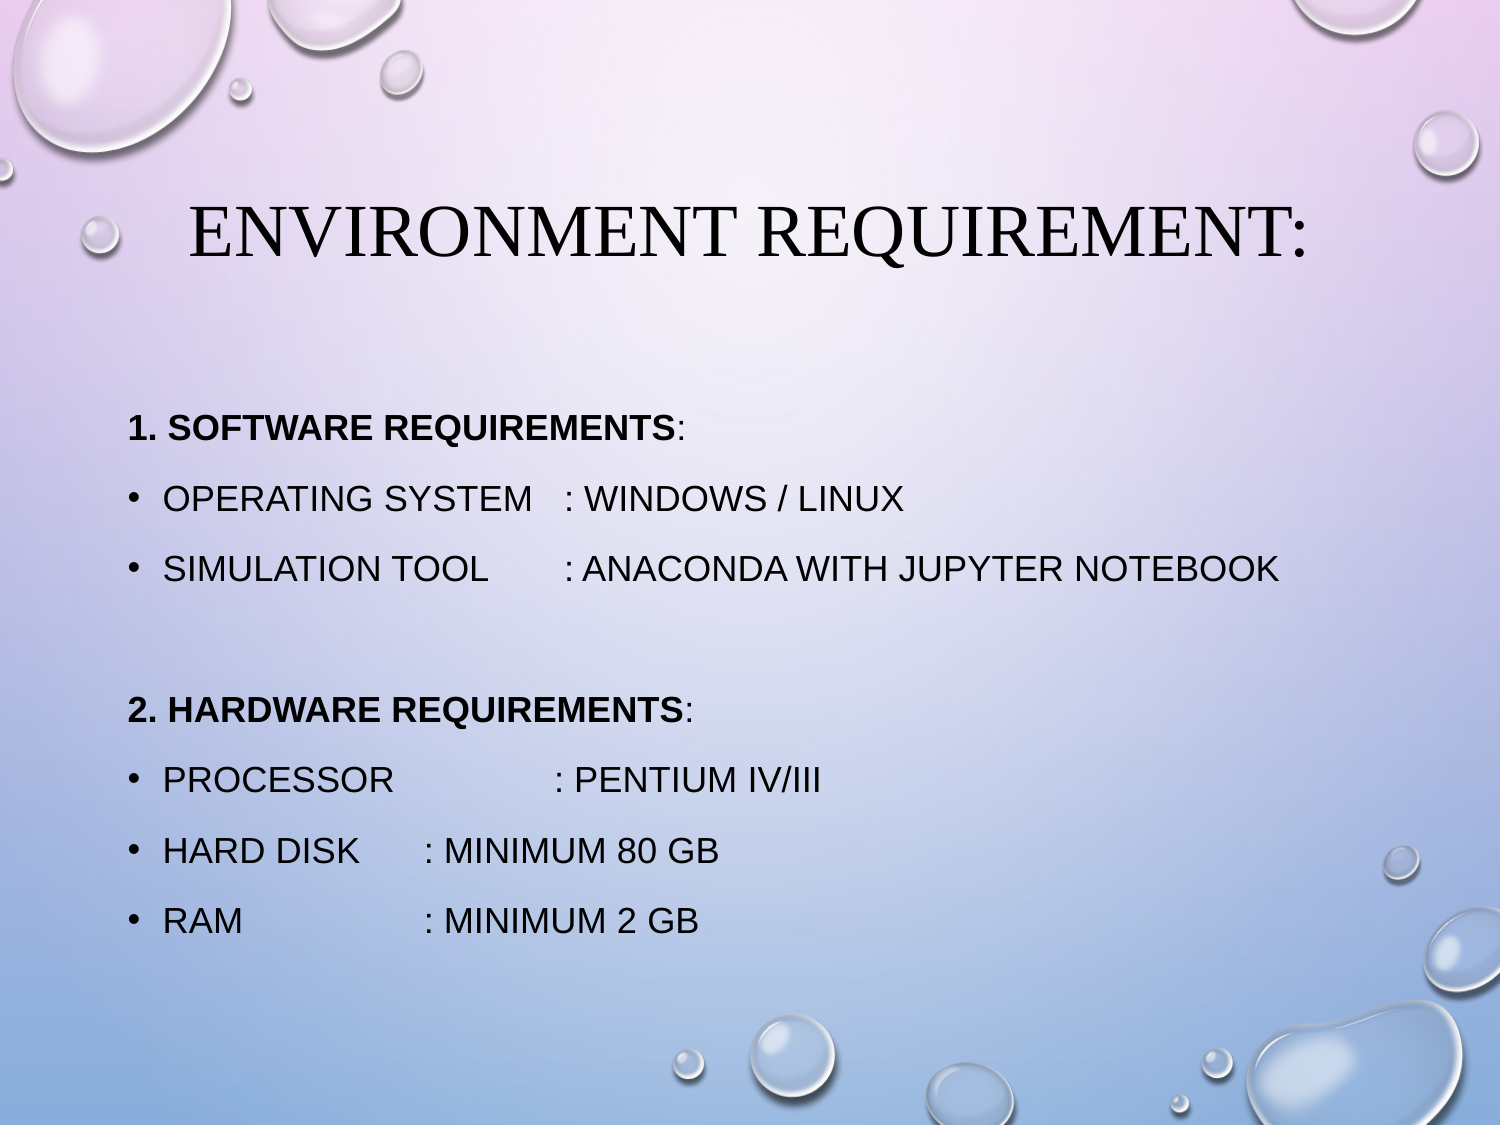

# Environment Requirement:
1. Software Requirements:
Operating System	 : Windows / Linux
Simulation Tool  	 : Anaconda with Jupyter Notebook

2. Hardware requirements:
Processor   		: Pentium IV/III
Hard disk 		: minimum 80 GB
RAM         		: minimum 2 GB